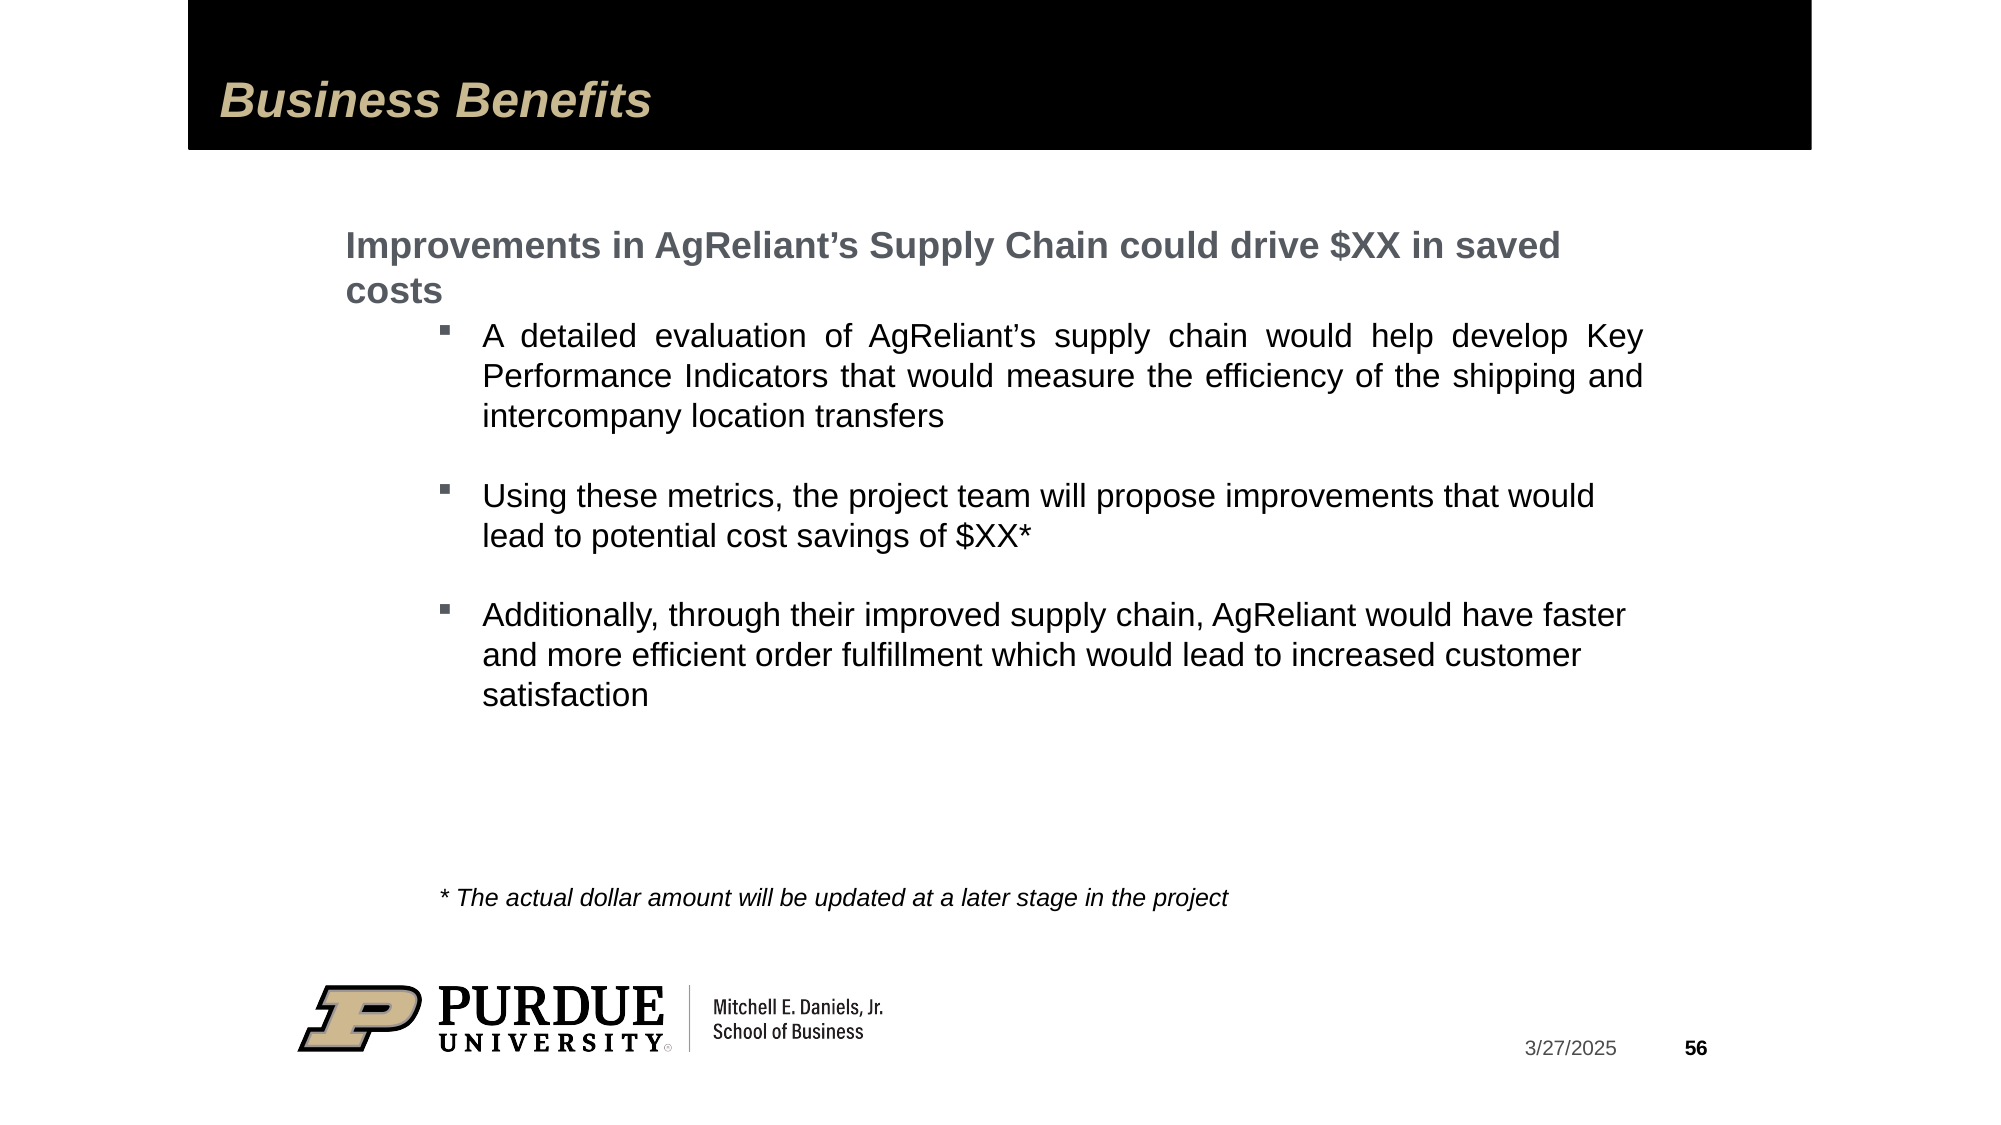

# Business Benefits
Improvements in AgReliant’s Supply Chain could drive $XX in saved costs
A detailed evaluation of AgReliant’s supply chain would help develop Key Performance Indicators that would measure the efficiency of the shipping and intercompany location transfers

Using these metrics, the project team will propose improvements that would lead to potential cost savings of $XX*

Additionally, through their improved supply chain, AgReliant would have faster and more efficient order fulfillment which would lead to increased customer satisfaction
* The actual dollar amount will be updated at a later stage in the project
56
3/27/2025